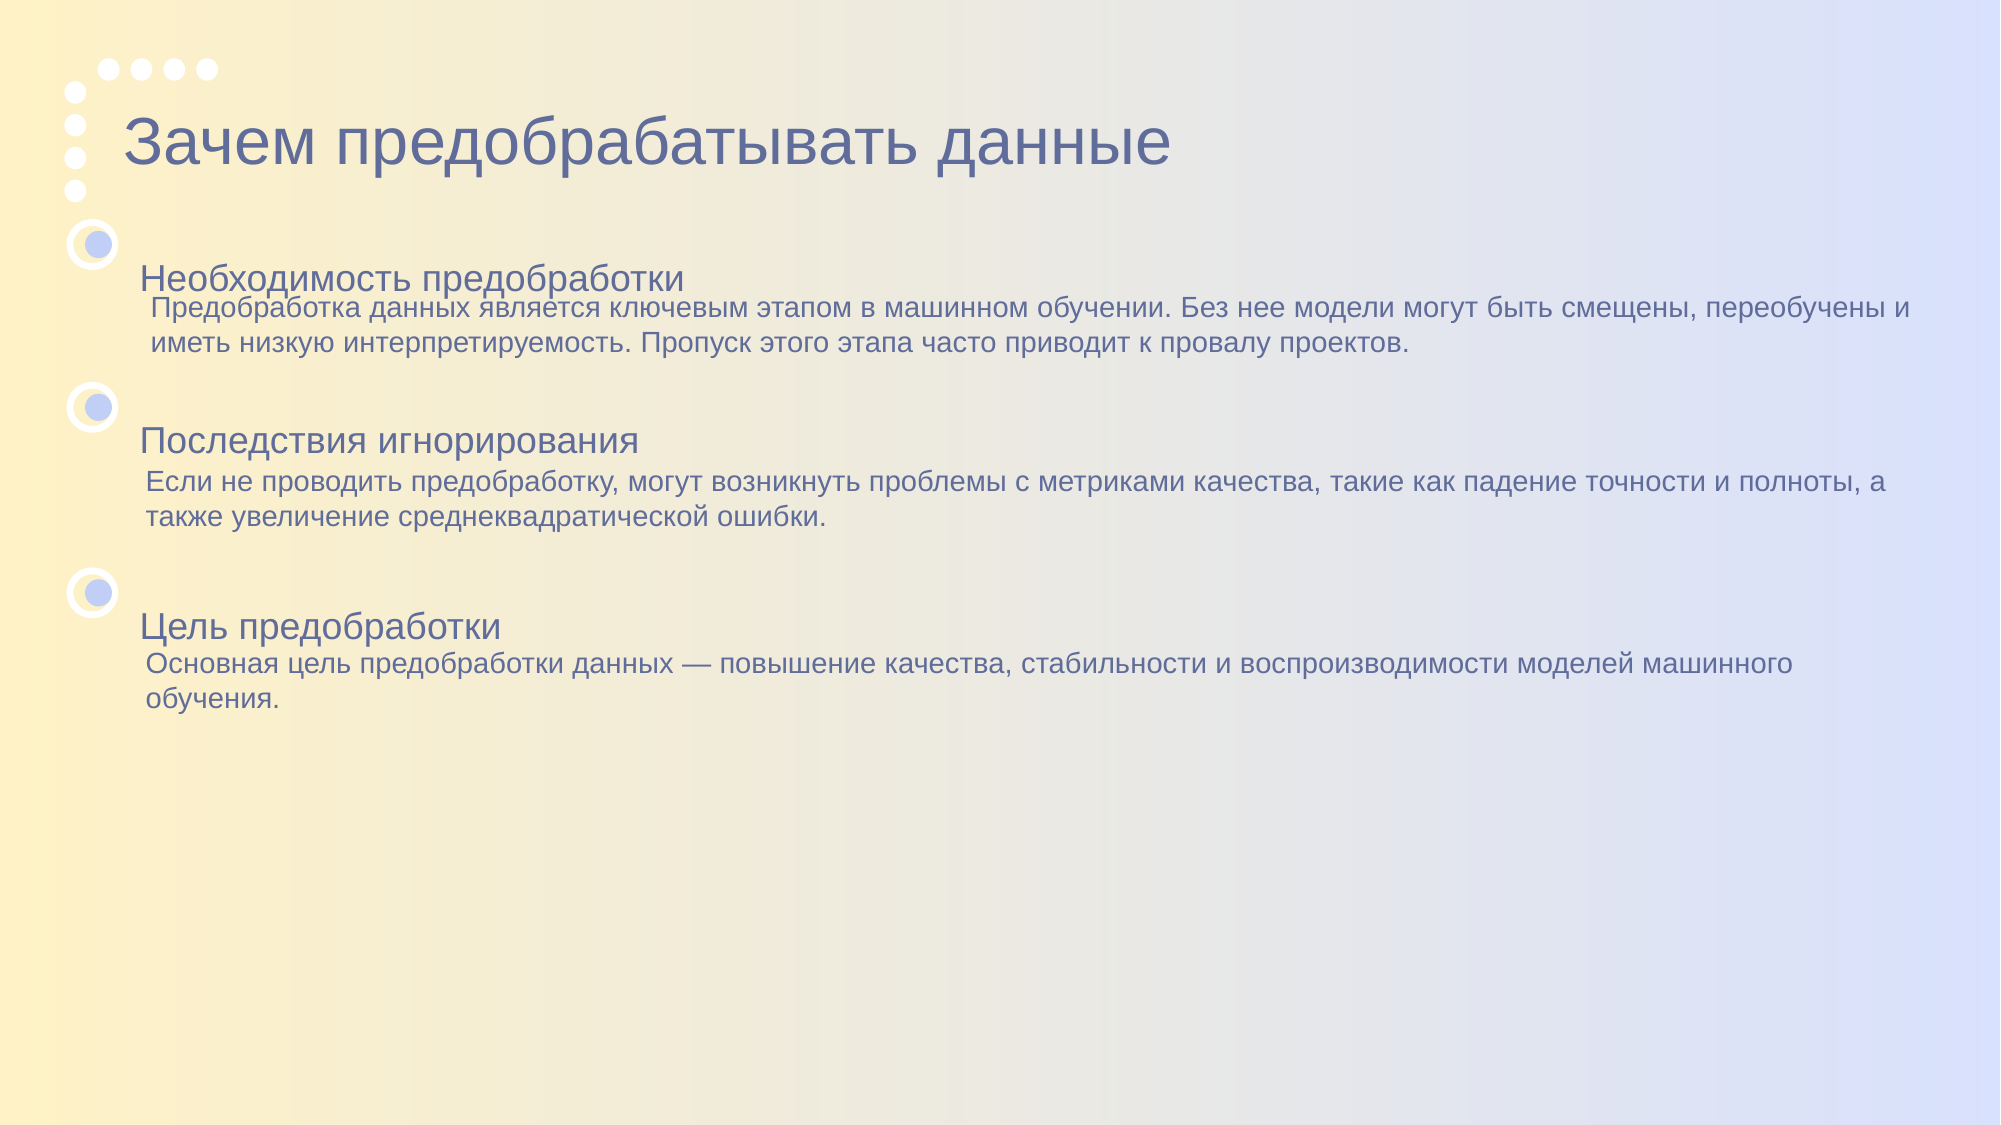

Зачем предобрабатывать данные

Необходимость предобработки

Предобработка данных является ключевым этапом в машинном обучении. Без нее модели могут быть смещены, переобучены и иметь низкую интерпретируемость. Пропуск этого этапа часто приводит к провалу проектов.
Последствия игнорирования

Если не проводить предобработку, могут возникнуть проблемы с метриками качества, такие как падение точности и полноты, а также увеличение среднеквадратической ошибки.
Цель предобработки

Основная цель предобработки данных — повышение качества, стабильности и воспроизводимости моделей машинного обучения.